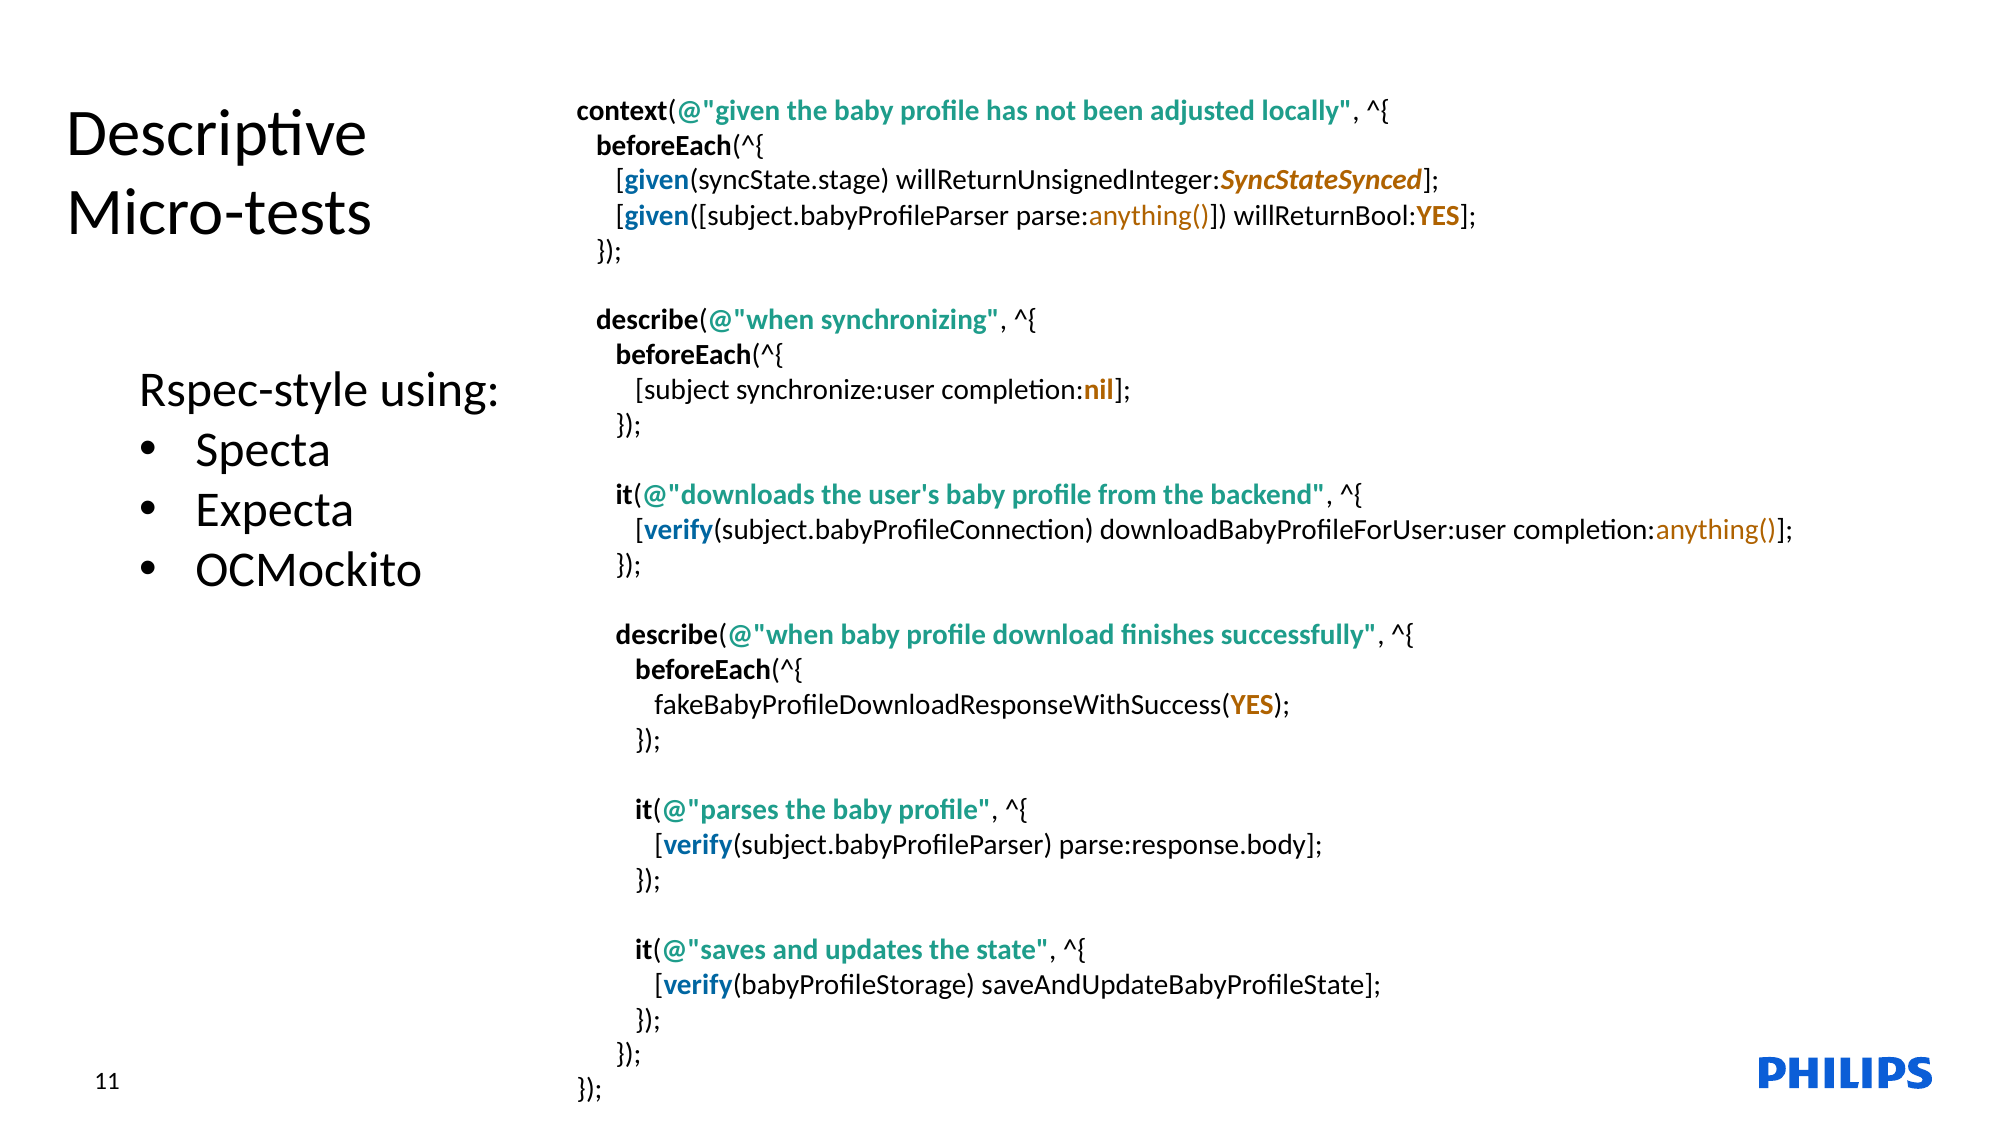

context(@"given the baby profile has not been adjusted locally", ^{
   beforeEach(^{
      [given(syncState.stage) willReturnUnsignedInteger:SyncStateSynced];
      [given([subject.babyProfileParser parse:anything()]) willReturnBool:YES];
   });
   describe(@"when synchronizing", ^{
      beforeEach(^{
         [subject synchronize:user completion:nil];
      });
      it(@"downloads the user's baby profile from the backend", ^{
         [verify(subject.babyProfileConnection) downloadBabyProfileForUser:user completion:anything()];
      });
      describe(@"when baby profile download finishes successfully", ^{
         beforeEach(^{
            fakeBabyProfileDownloadResponseWithSuccess(YES);
         });
         it(@"parses the baby profile", ^{
            [verify(subject.babyProfileParser) parse:response.body];
         });
         it(@"saves and updates the state", ^{
            [verify(babyProfileStorage) saveAndUpdateBabyProfileState];
         });
      });
});
Descriptive
Micro-tests
Rspec-style using:
Specta
Expecta
OCMockito